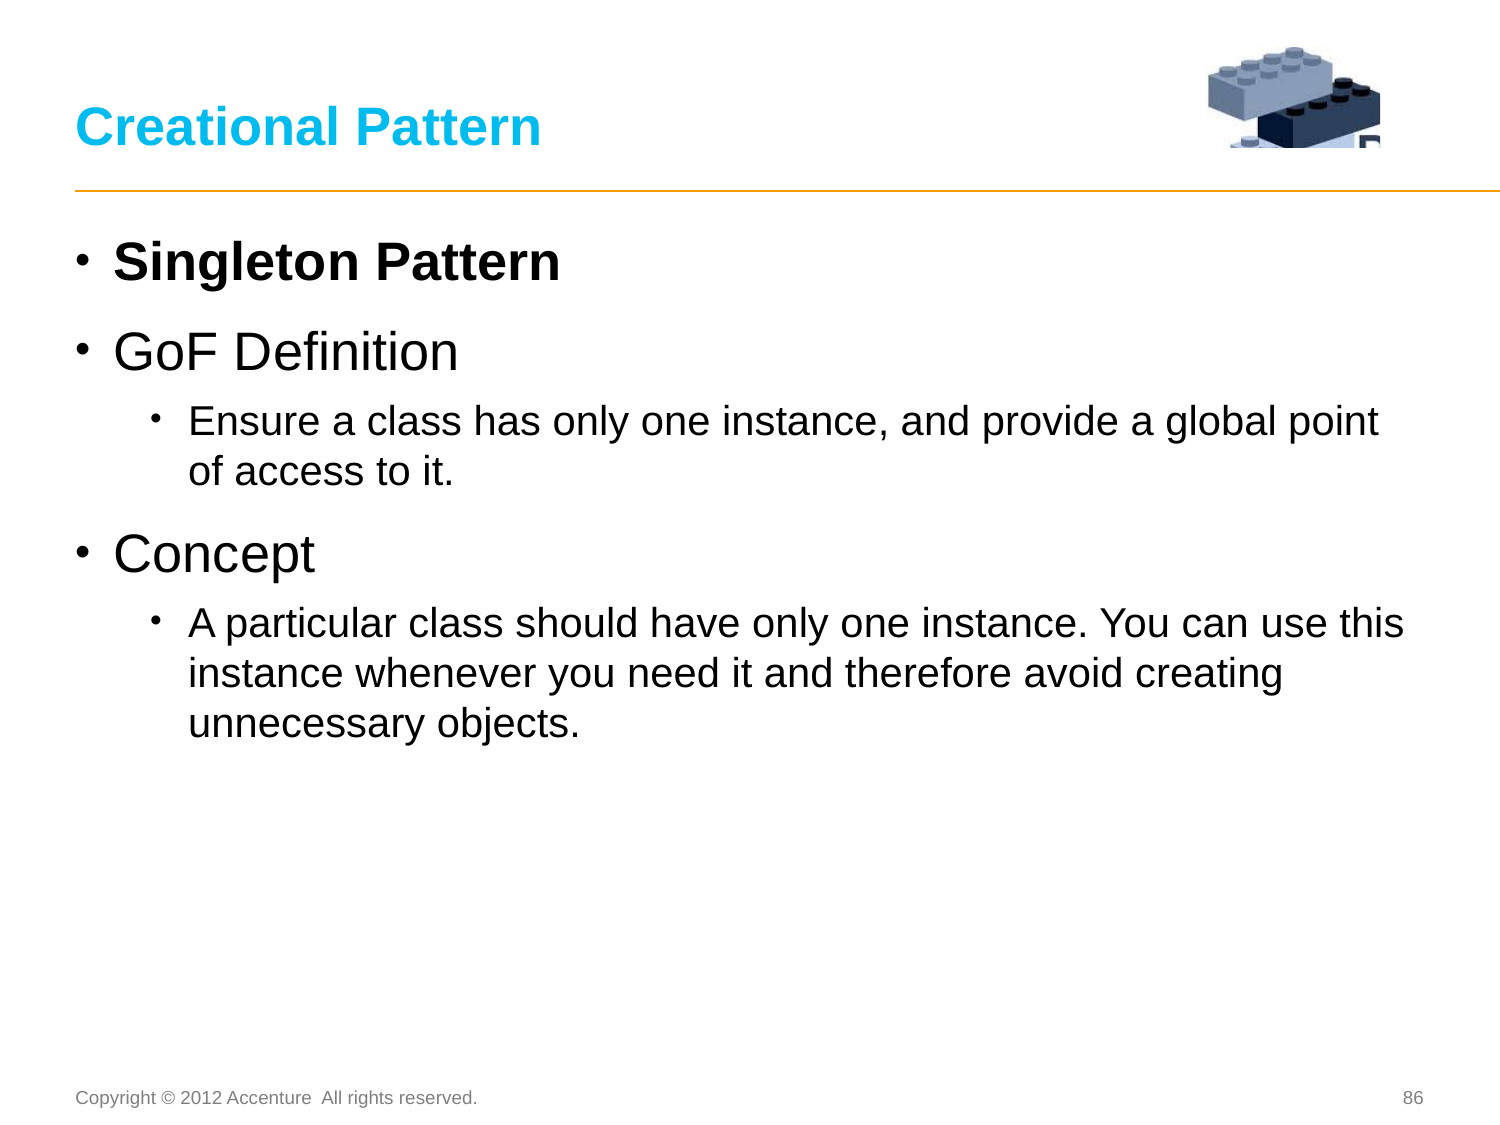

# Creational Pattern
Singleton Pattern
GoF Definition
Ensure a class has only one instance, and provide a global point of access to it.
Concept
A particular class should have only one instance. You can use this instance whenever you need it and therefore avoid creating unnecessary objects.